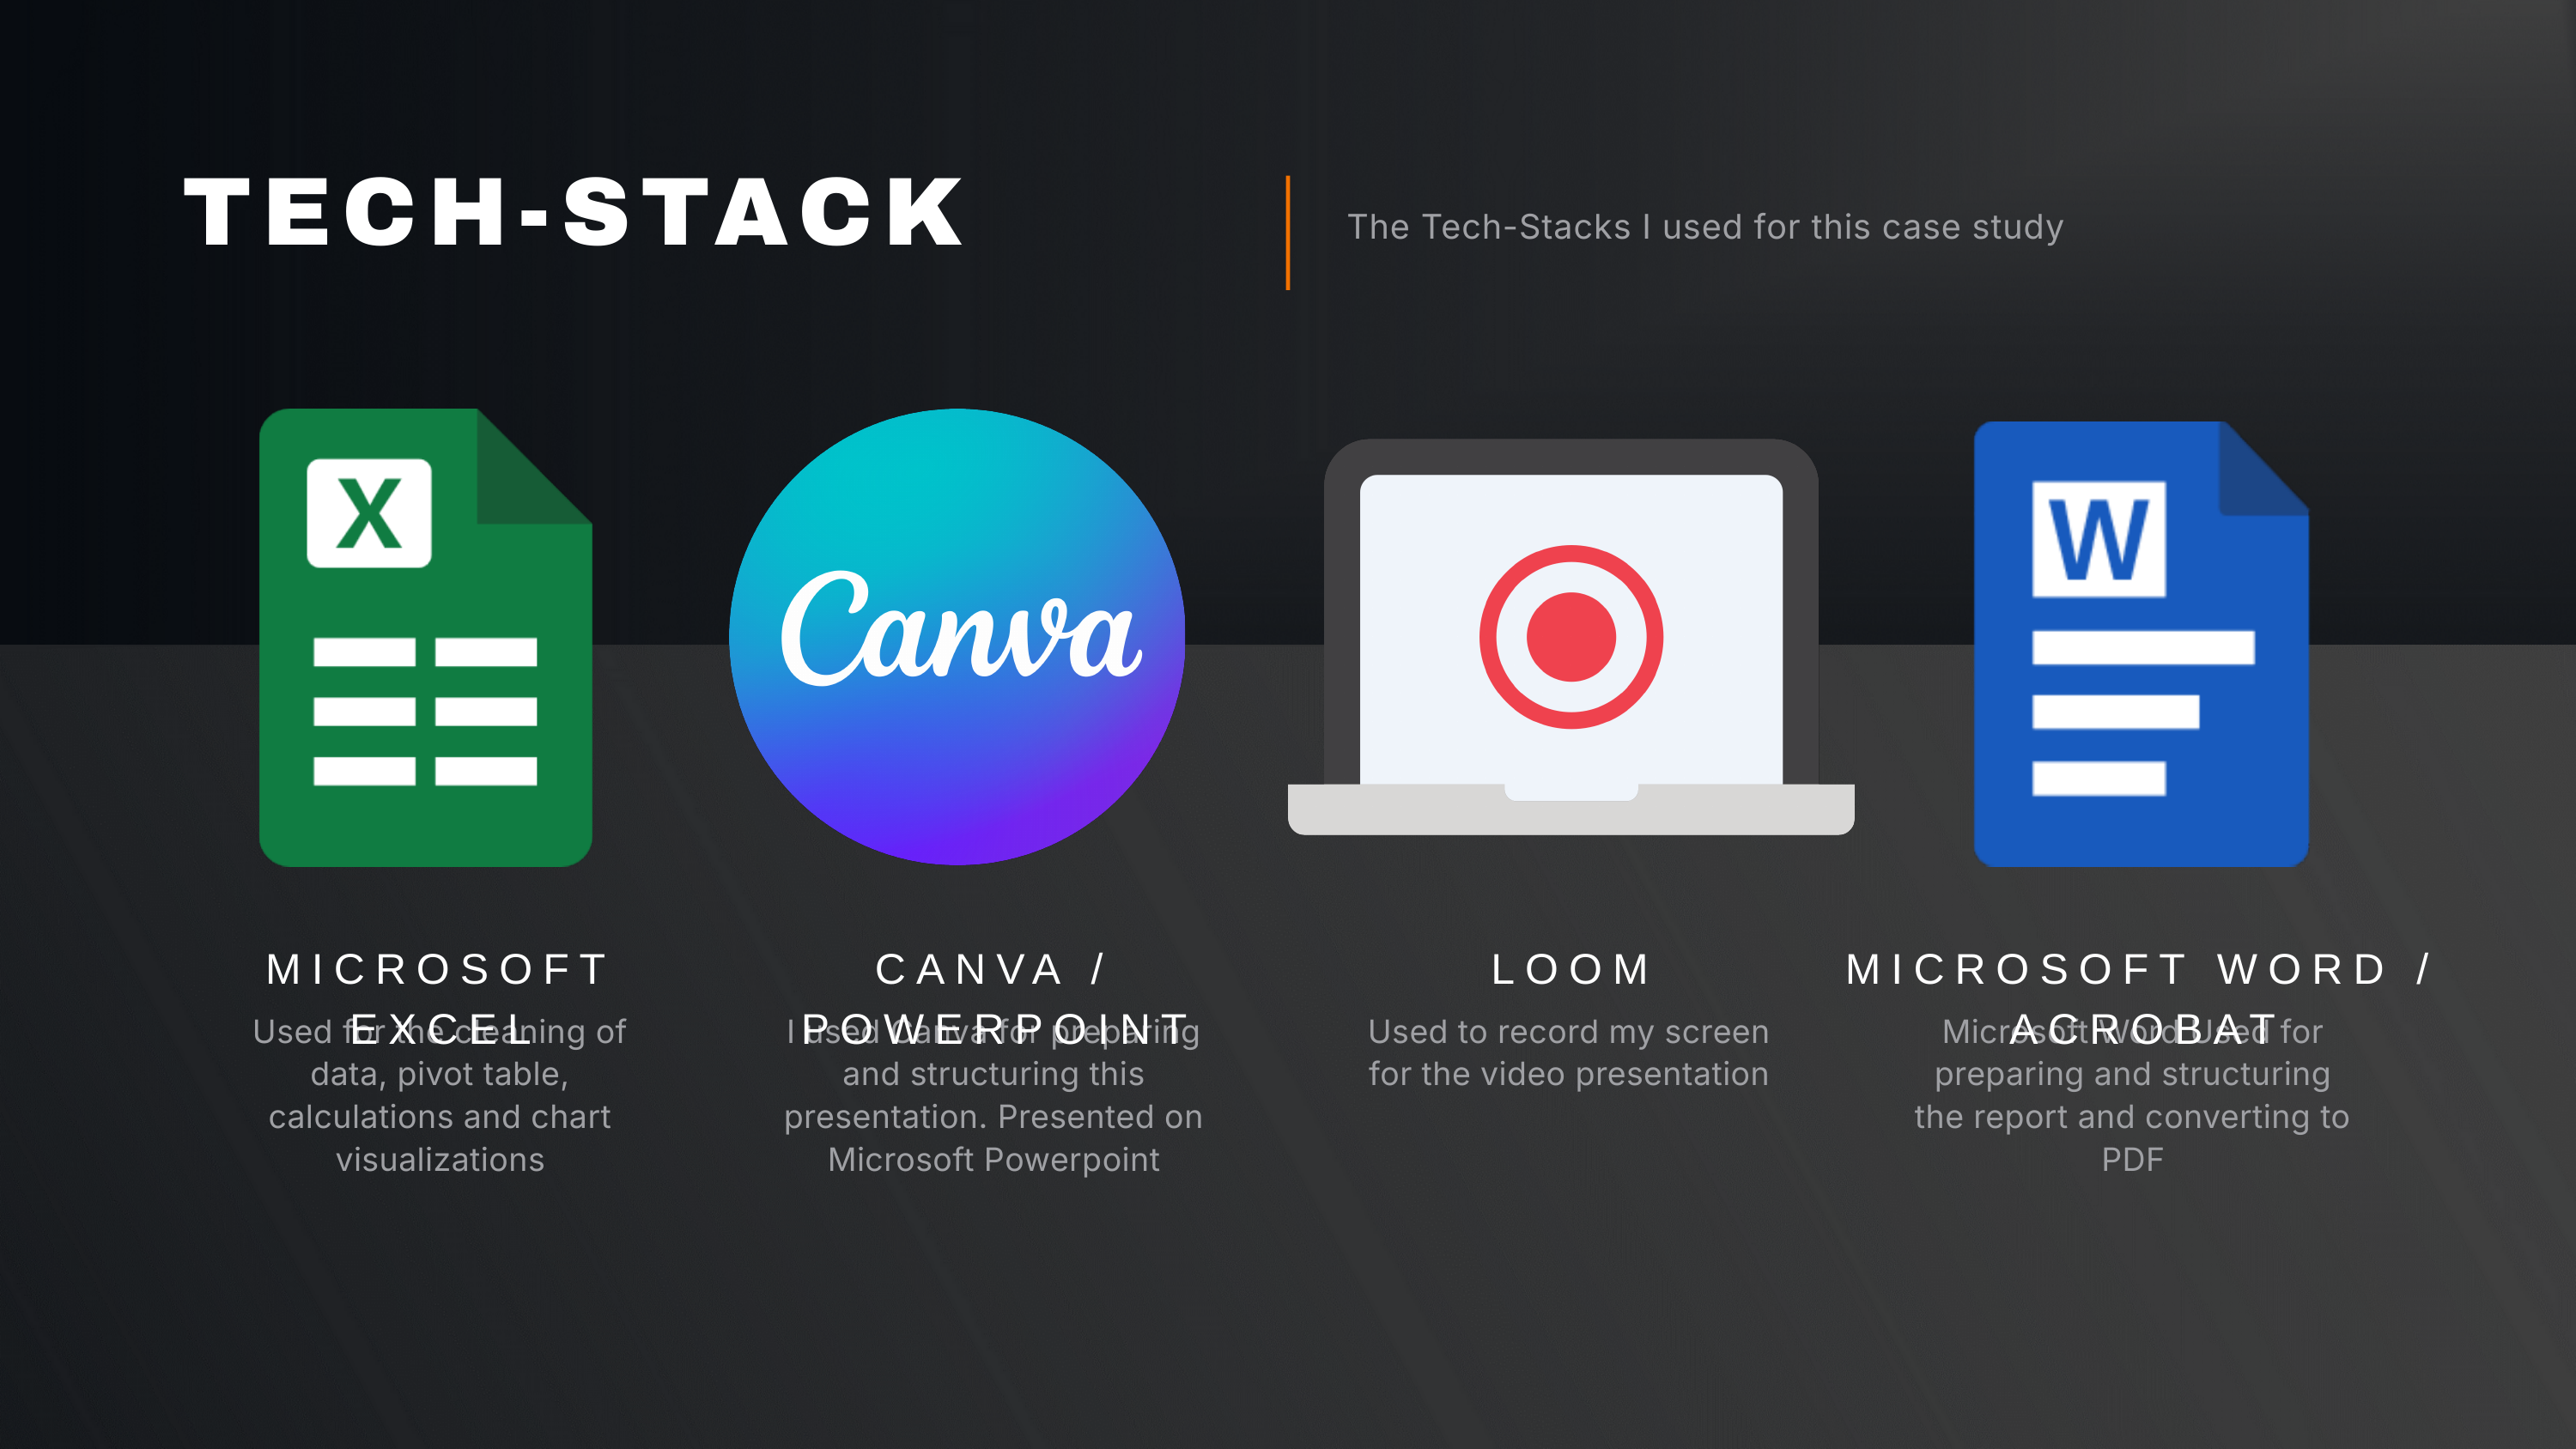

TECH-STACK

The Tech-Stacks I used for this case study

MICROSOFT EXCEL
CANVA / POWERPOINT
LOOM
MICROSOFT WORD / ACROBAT
Used for the cleaning of data, pivot table, calculations and chart visualizations
I used Canva for preparing and structuring this presentation. Presented on Microsoft Powerpoint
Used to record my screen for the video presentation
Microsoft Word Used for preparing and structuring the report and converting to PDF